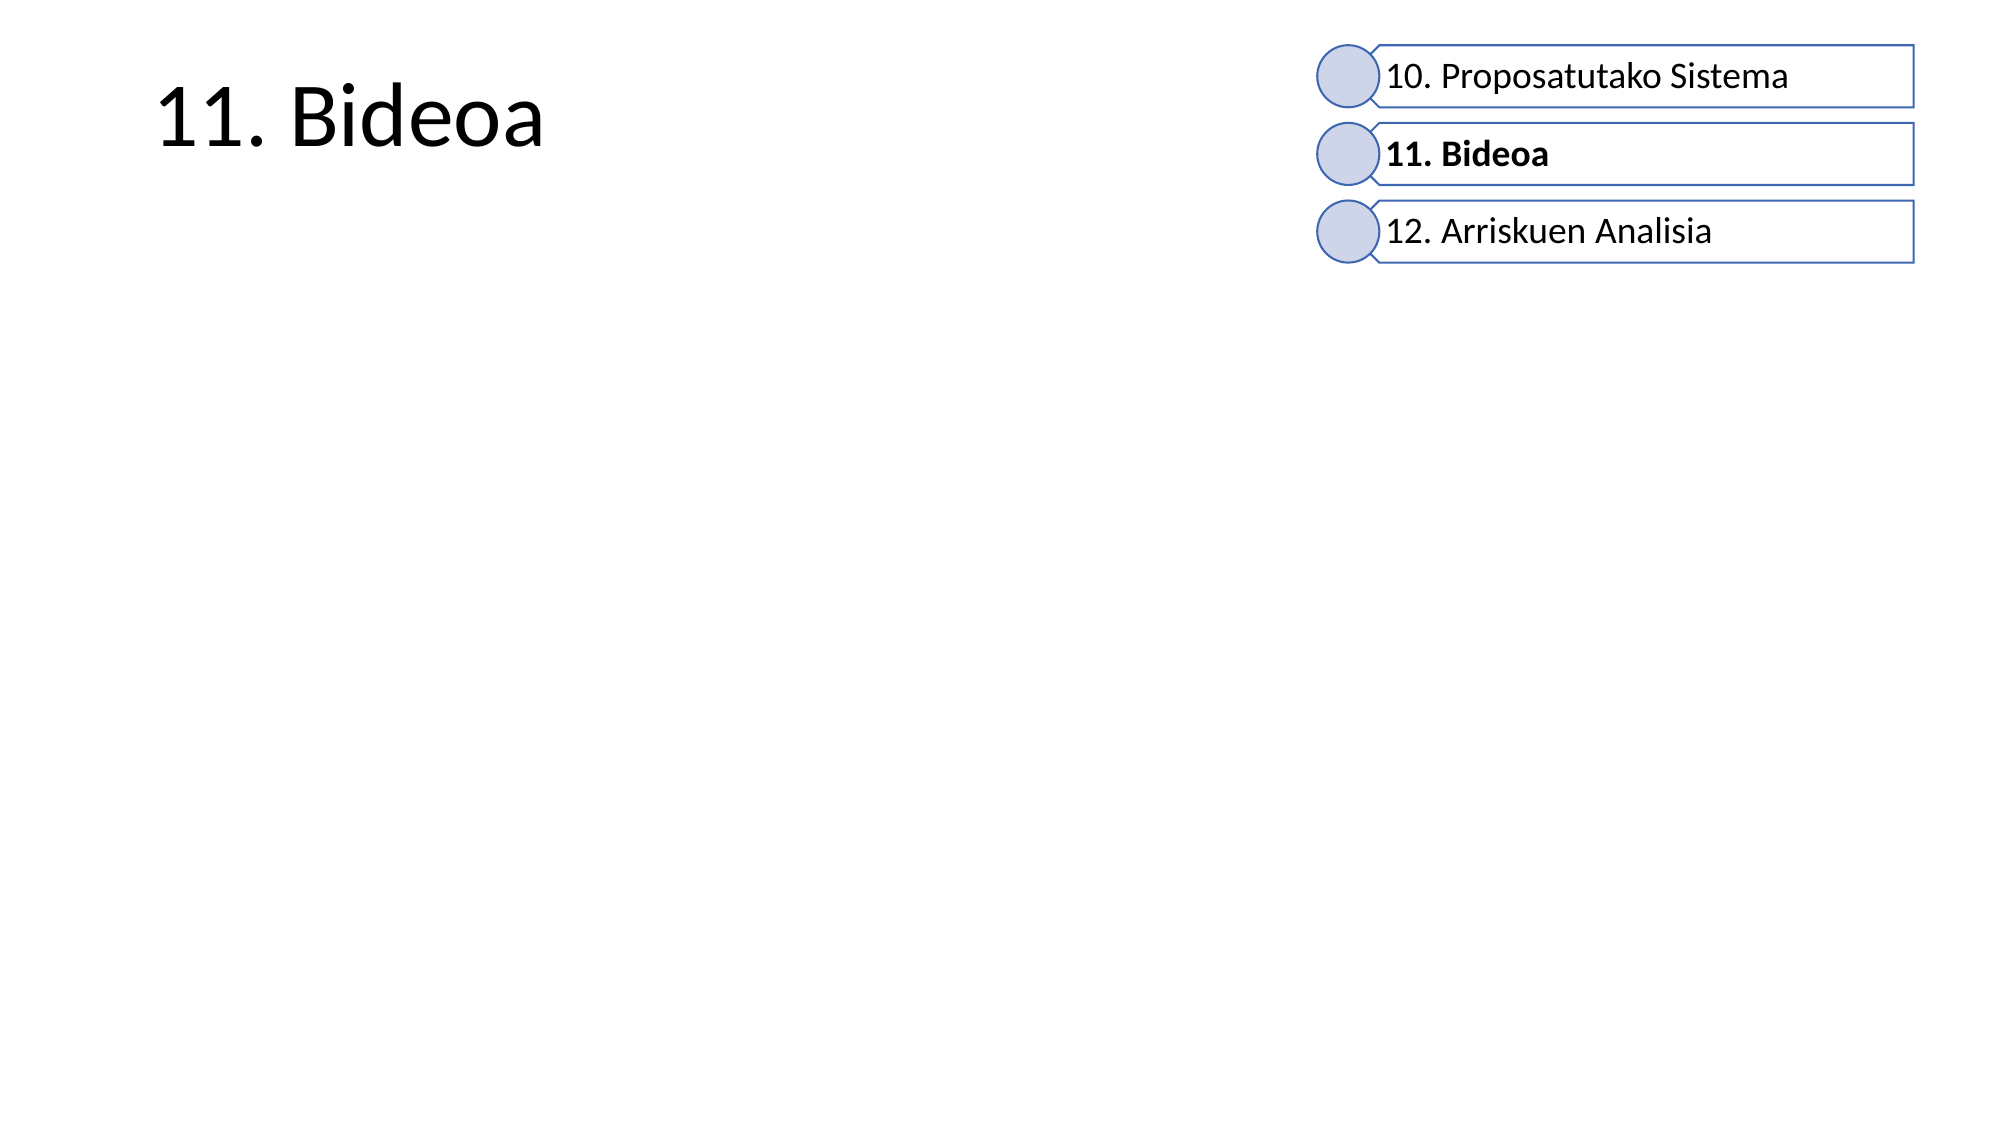

10. Proposatutako Sistema
11. Bideoa
12. Arriskuen Analisia
# 11. Bideoa